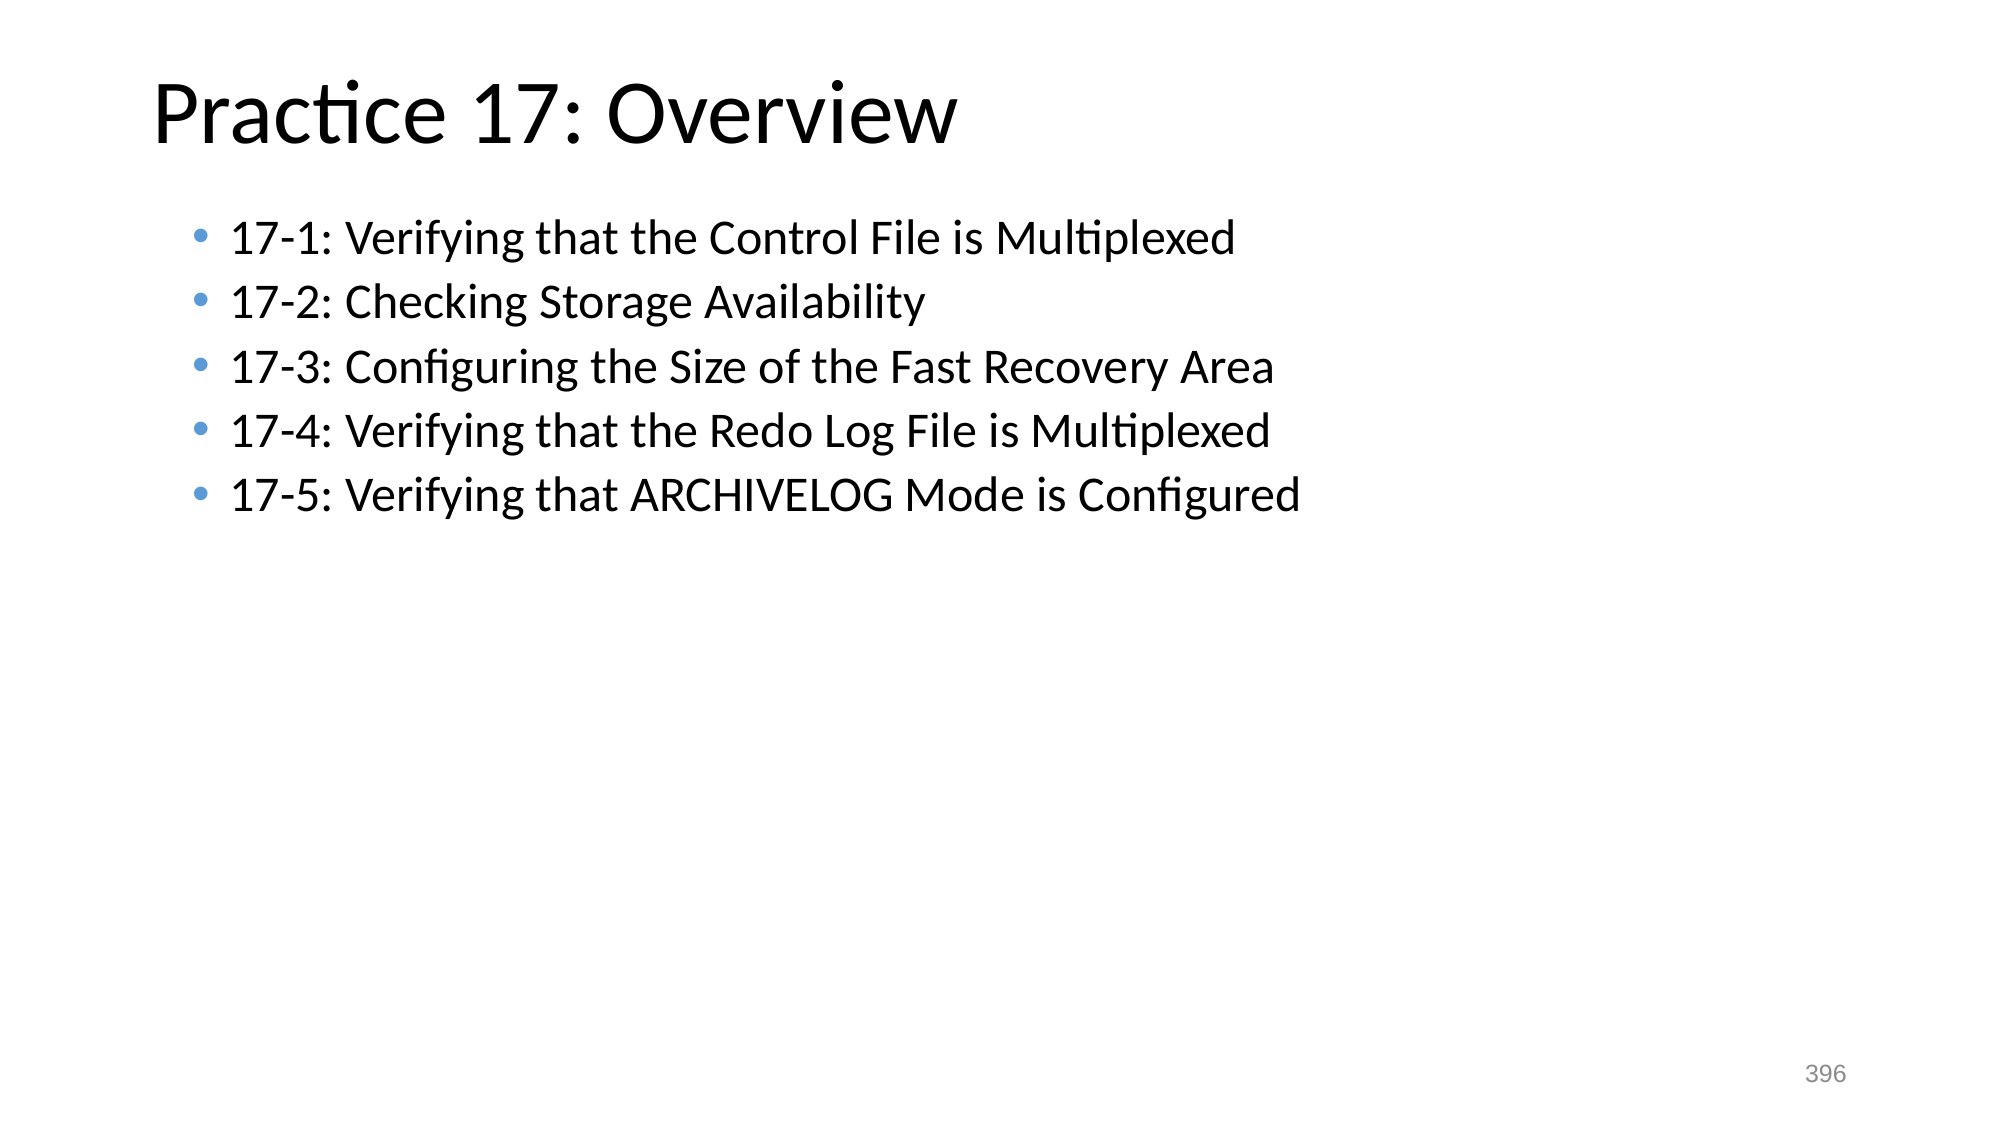

# Practice 17: Overview
17-1: Verifying that the Control File is Multiplexed
17-2: Checking Storage Availability
17-3: Configuring the Size of the Fast Recovery Area
17-4: Verifying that the Redo Log File is Multiplexed
17-5: Verifying that ARCHIVELOG Mode is Configured
396